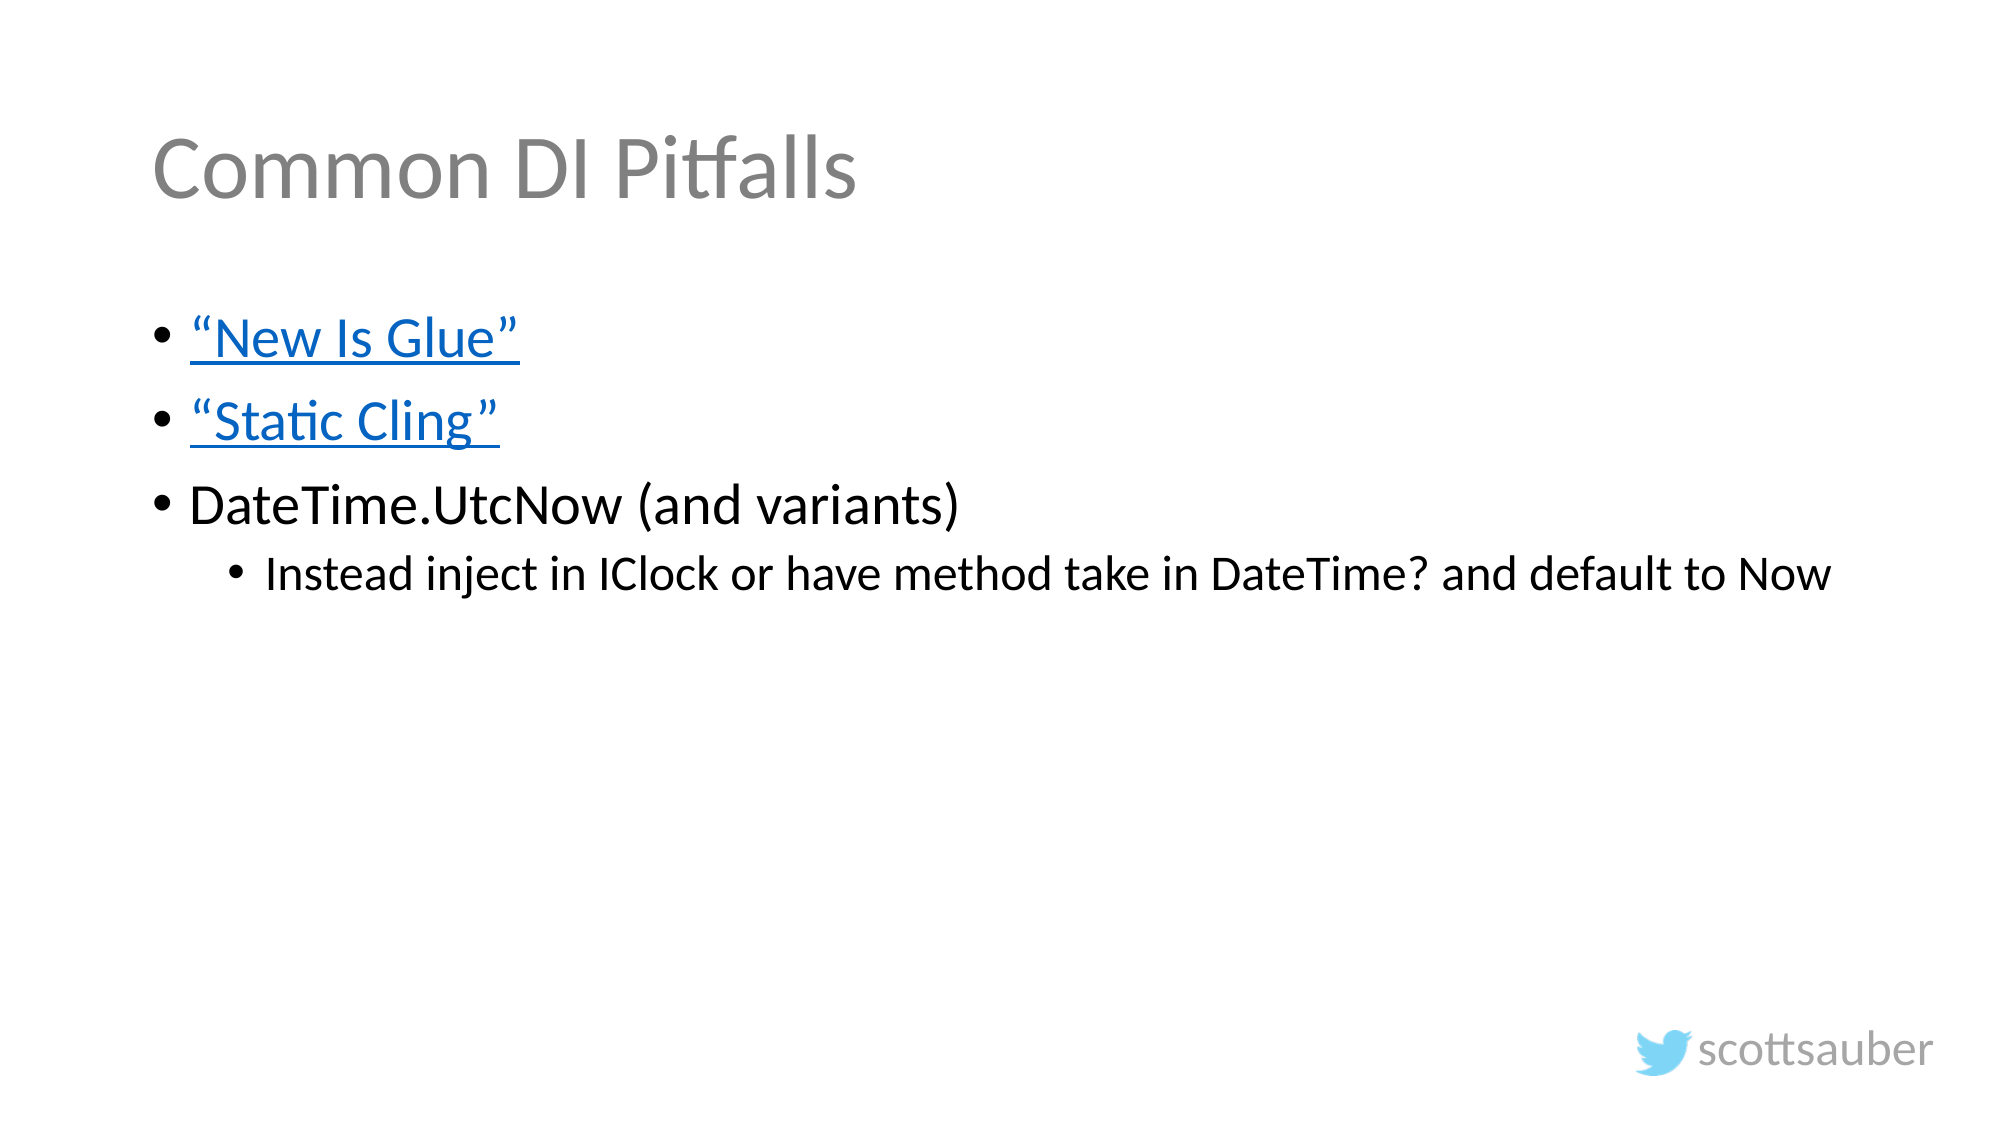

# Common DI Pitfalls
“New Is Glue”
“Static Cling”
DateTime.UtcNow (and variants)
Instead inject in IClock or have method take in DateTime? and default to Now
scottsauber